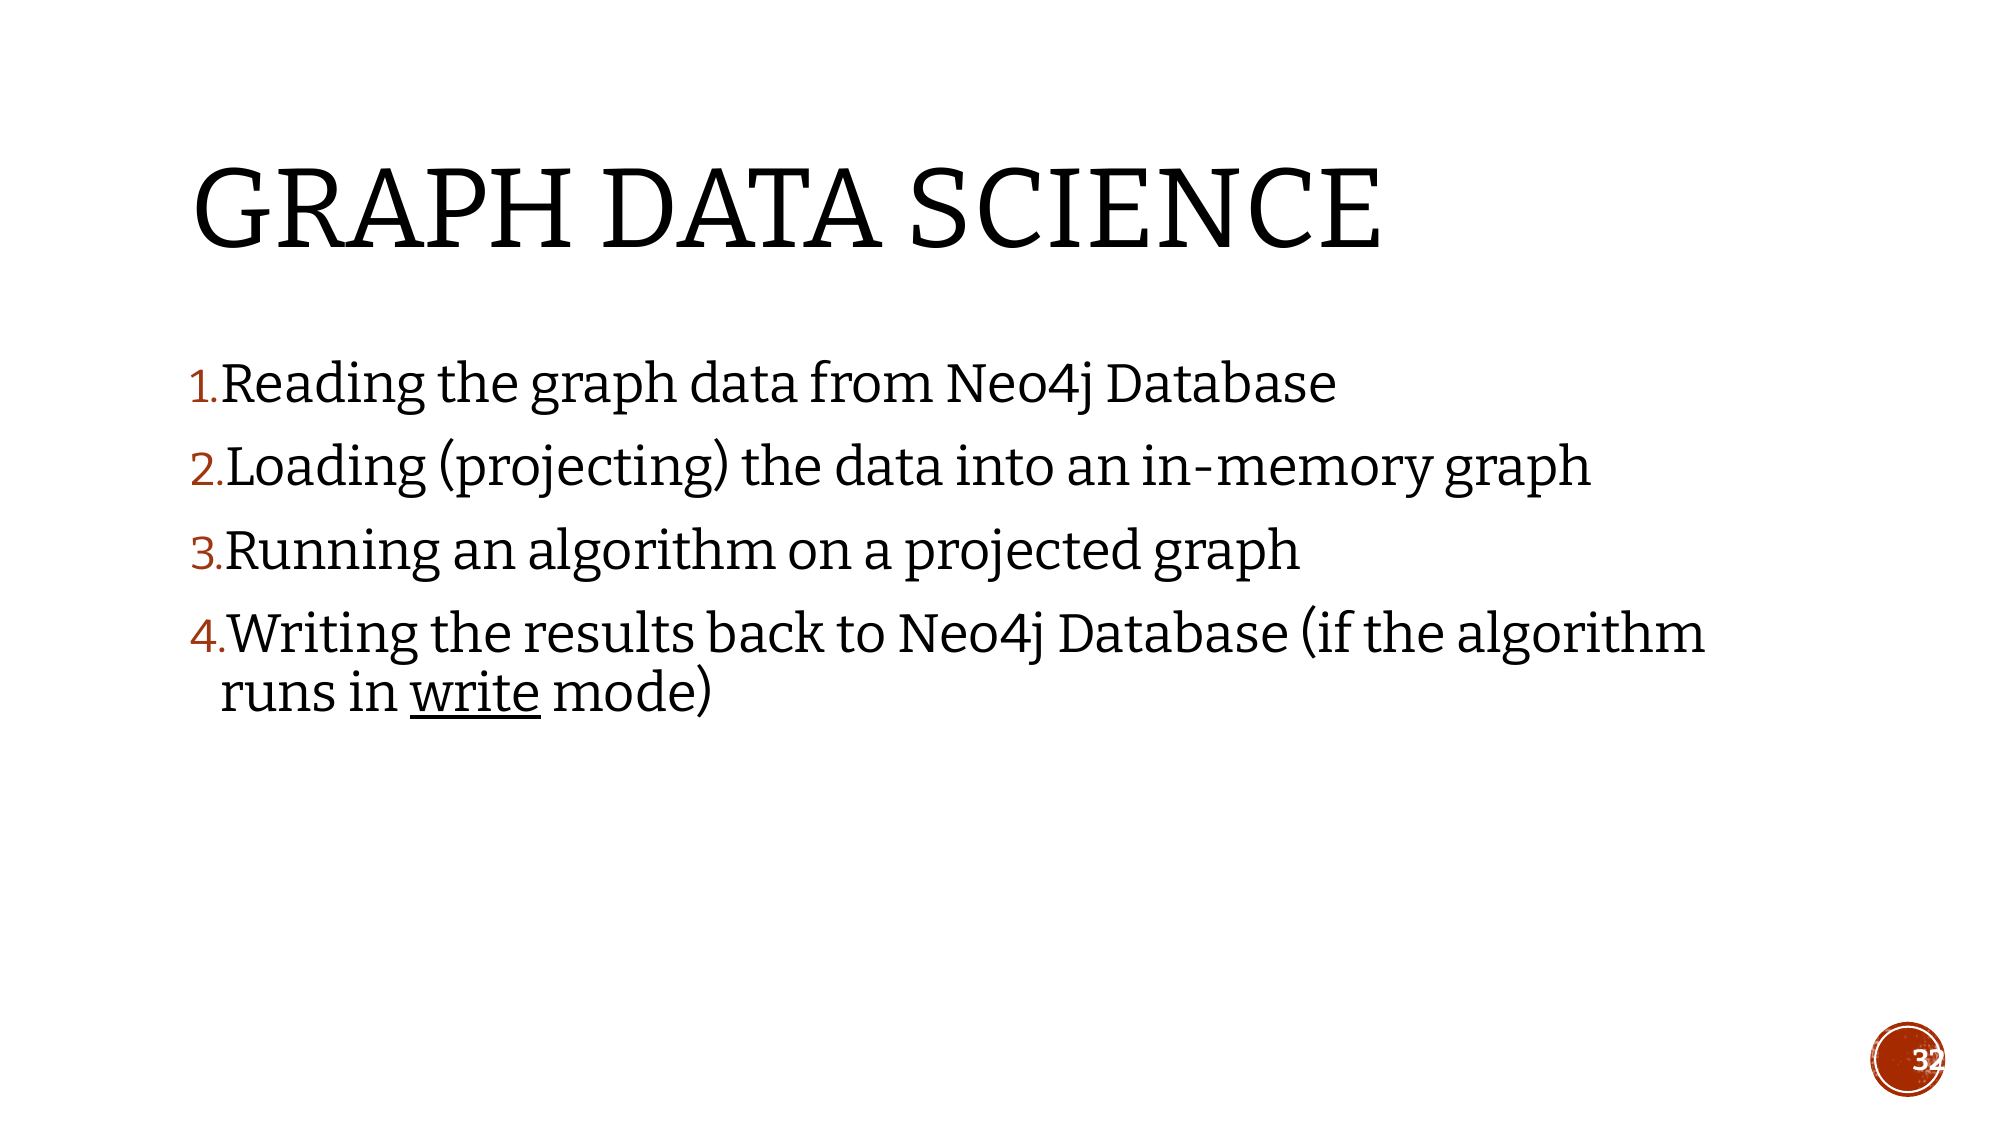

# Graph data science
Reading the graph data from Neo4j Database
Loading (projecting) the data into an in-memory graph
Running an algorithm on a projected graph
Writing the results back to Neo4j Database (if the algorithm runs in write mode)

32